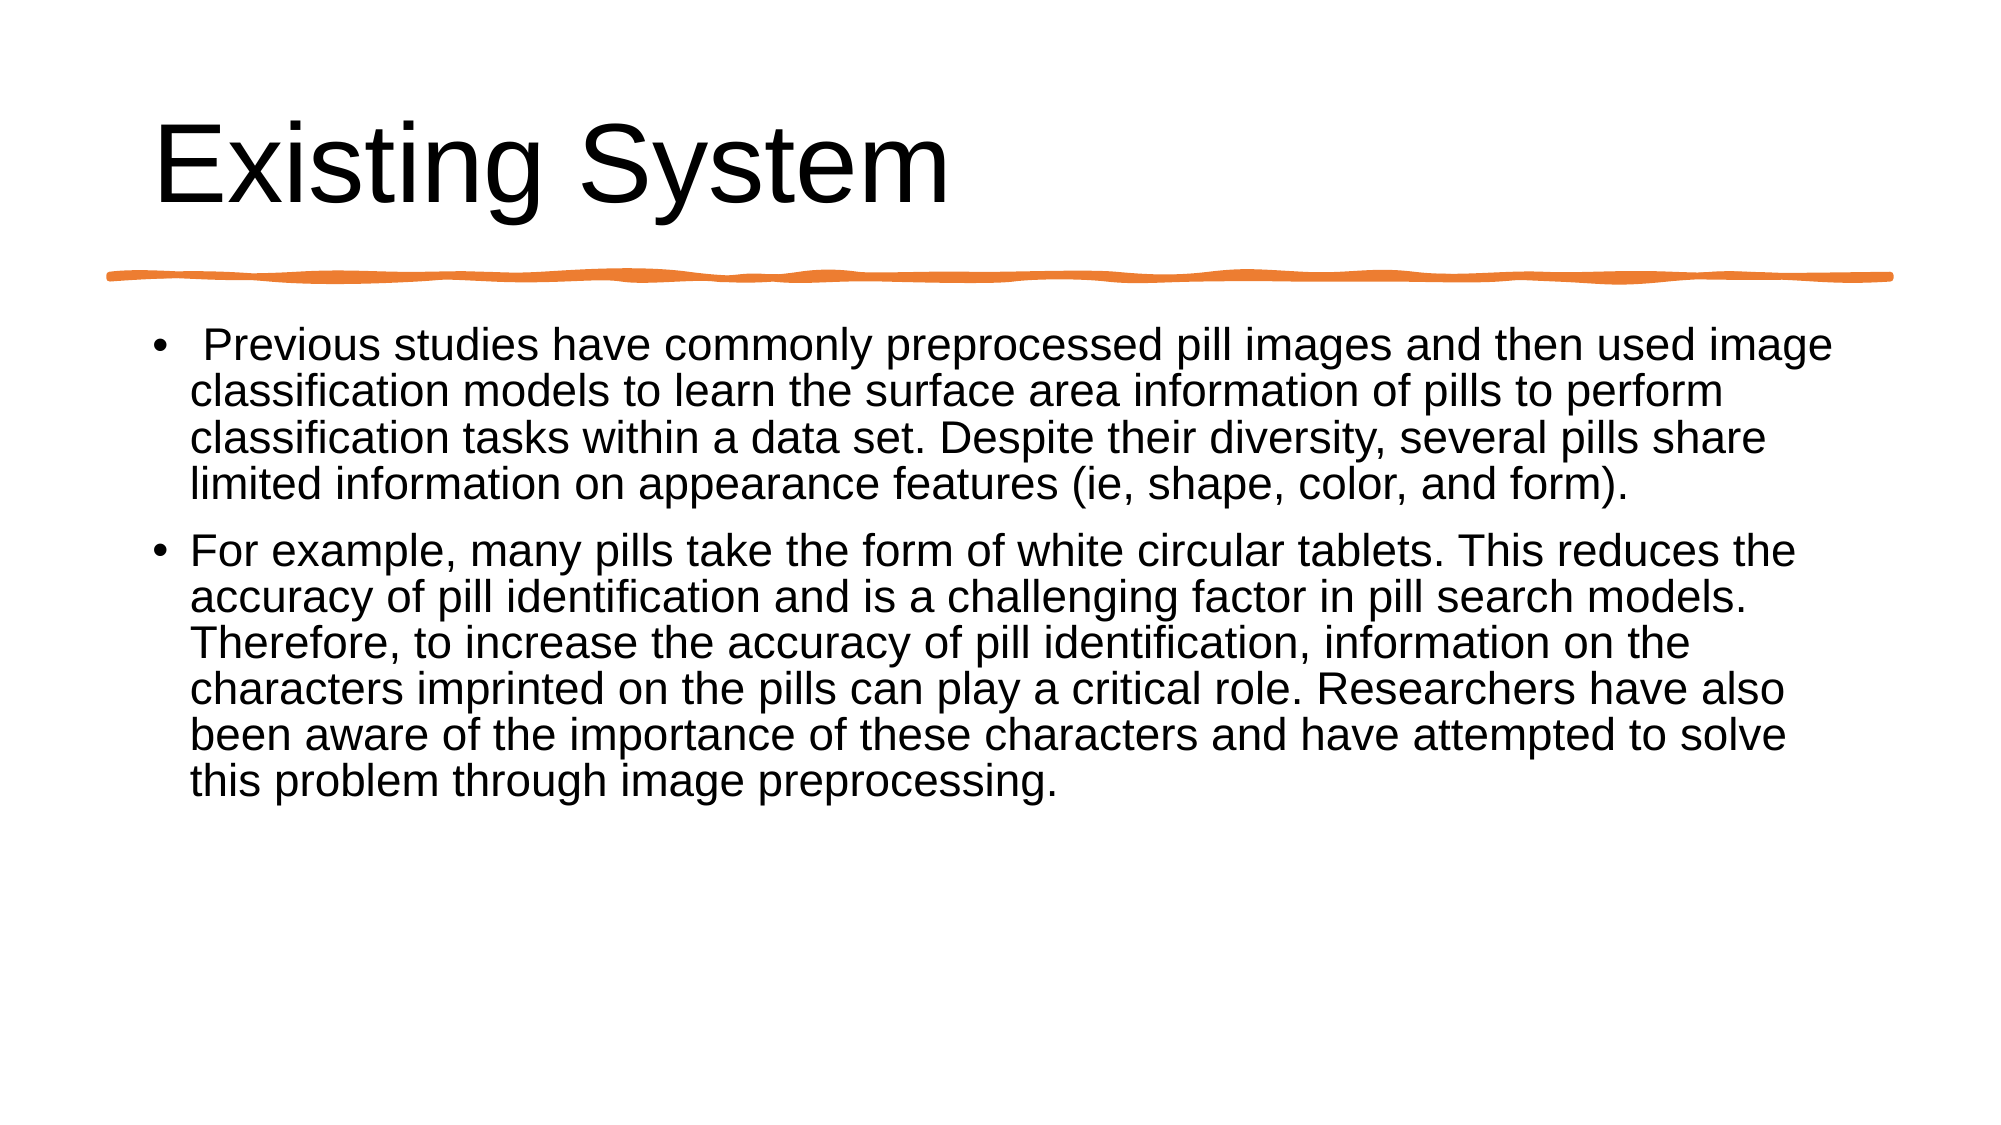

# Existing System

 Previous studies have commonly preprocessed pill images and then used image classification models to learn the surface area information of pills to perform classification tasks within a data set. Despite their diversity, several pills share limited information on appearance features (ie, shape, color, and form).
For example, many pills take the form of white circular tablets. This reduces the accuracy of pill identification and is a challenging factor in pill search models. Therefore, to increase the accuracy of pill identification, information on the characters imprinted on the pills can play a critical role. Researchers have also been aware of the importance of these characters and have attempted to solve this problem through image preprocessing.